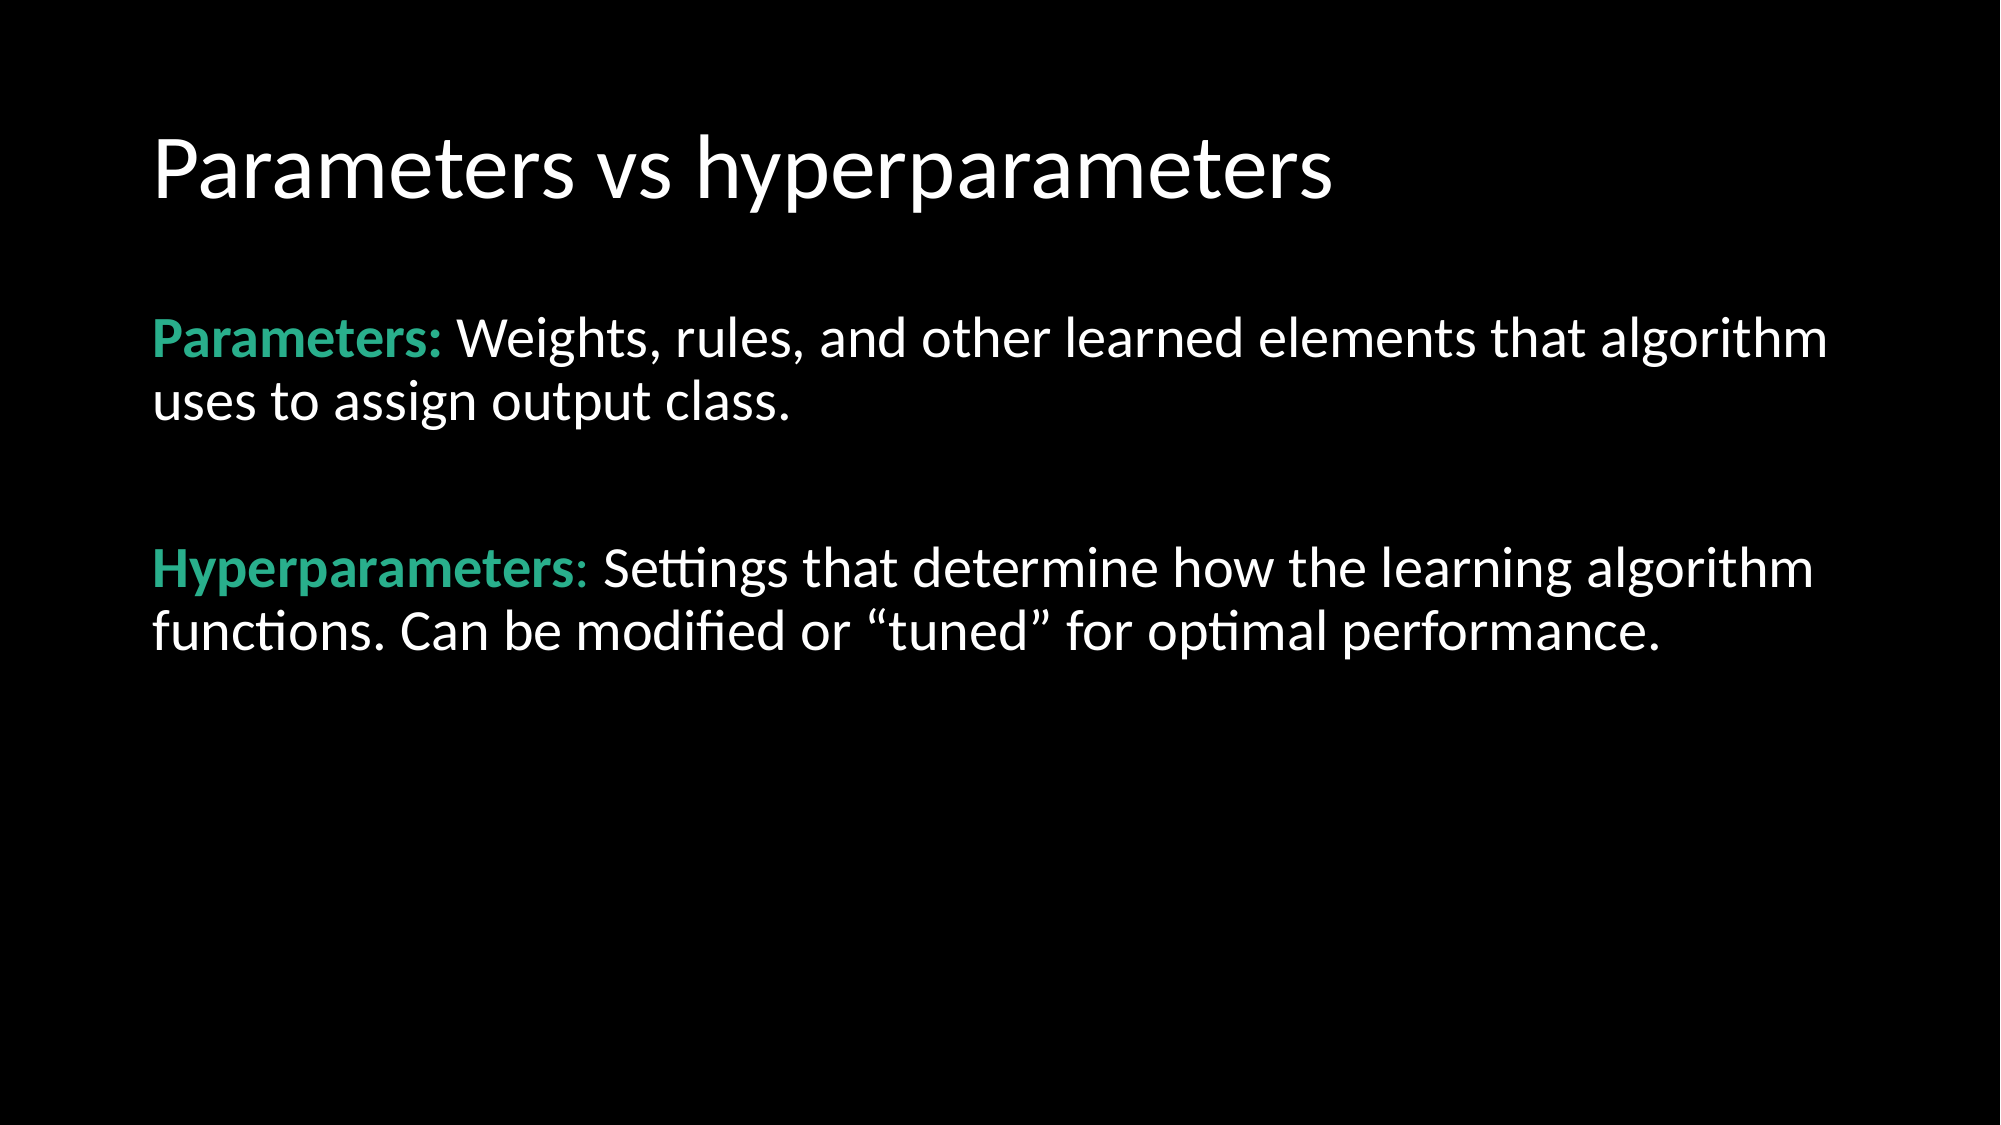

# Parameters vs hyperparameters
Parameters: Weights, rules, and other learned elements that algorithm uses to assign output class.

Hyperparameters: Settings that determine how the learning algorithm functions. Can be modified or “tuned” for optimal performance.